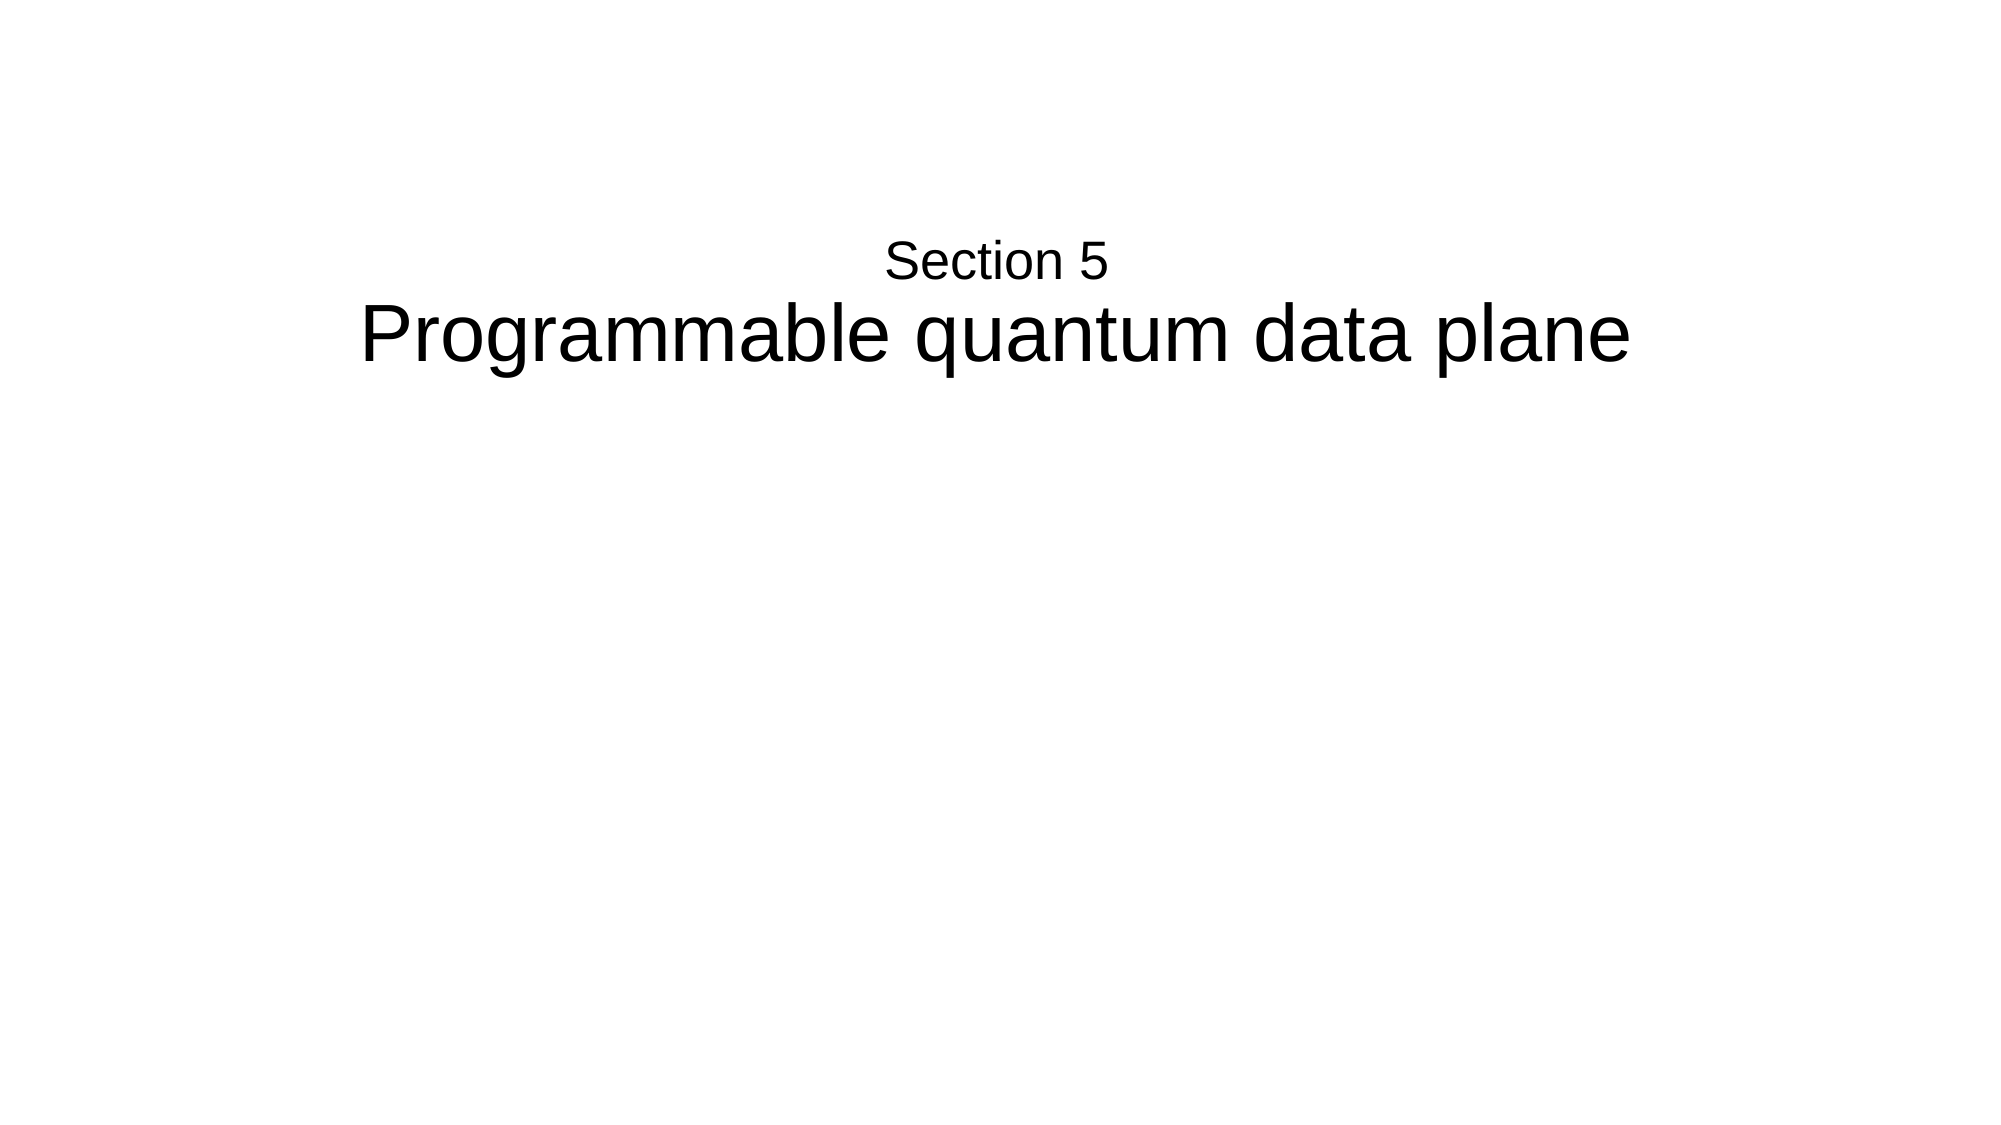

# Section 5 Programmable quantum data plane